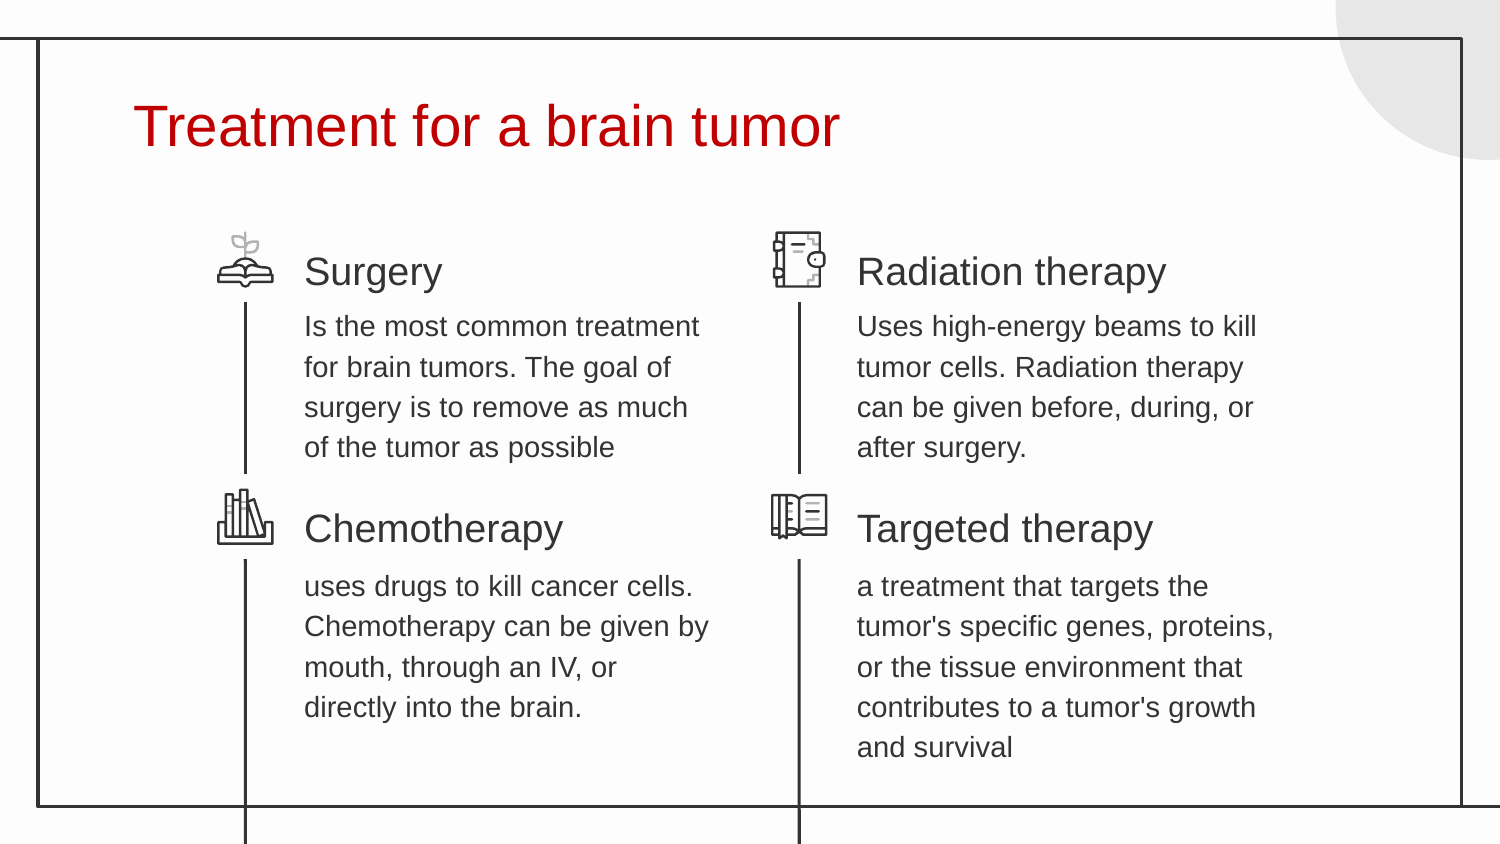

# Treatment for a brain tumor

Surgery
Radiation therapy
Is the most common treatment for brain tumors. The goal of surgery is to remove as much of the tumor as possible
Uses high-energy beams to kill tumor cells. Radiation therapy can be given before, during, or after surgery.

Chemotherapy
Targeted therapy
uses drugs to kill cancer cells. Chemotherapy can be given by mouth, through an IV, or directly into the brain.
a treatment that targets the tumor's specific genes, proteins, or the tissue environment that contributes to a tumor's growth and survival